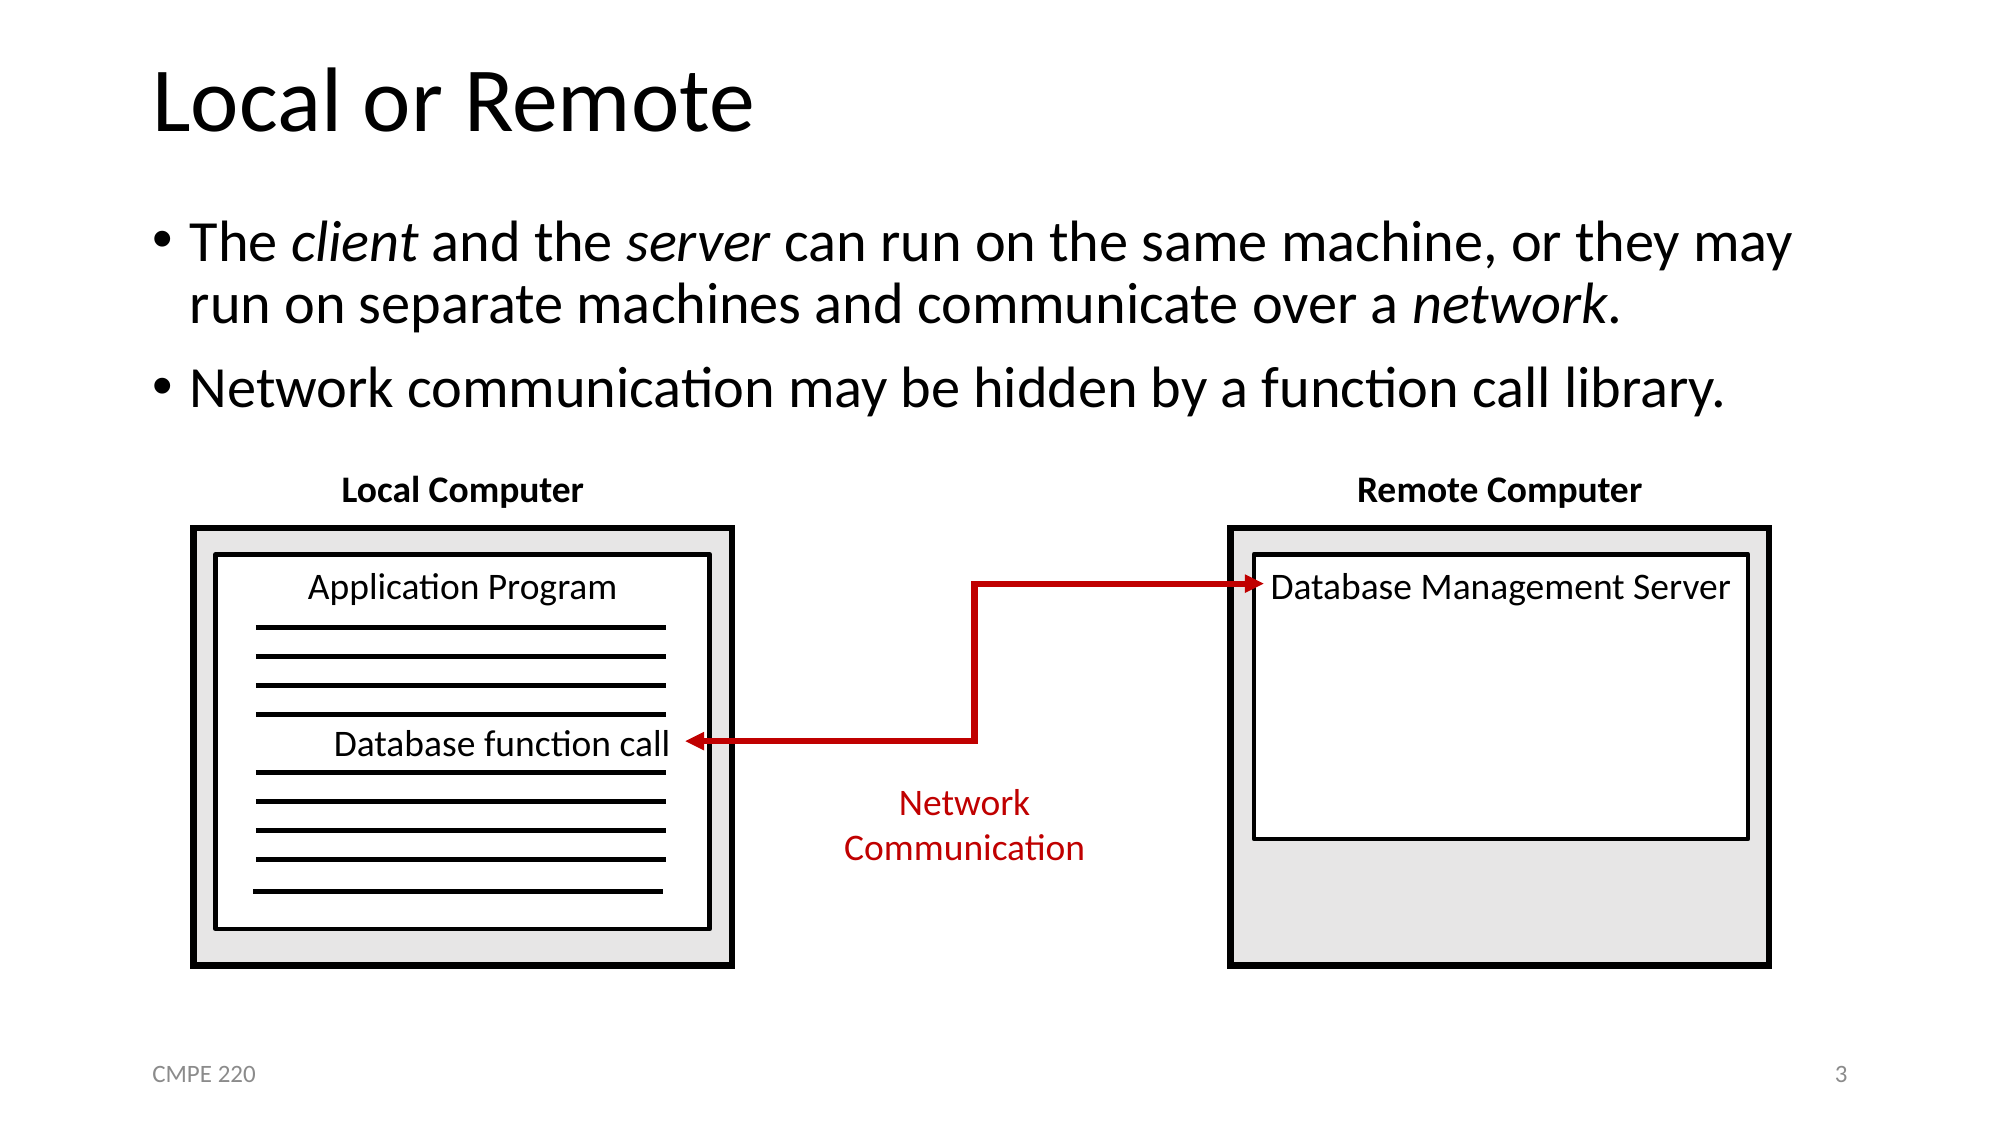

# Local or Remote
The client and the server can run on the same machine, or they may run on separate machines and communicate over a network.
Network communication may be hidden by a function call library.
Local Computer
Remote Computer

Application Program

Database Management Server

Database function call
Network
Communication
CMPE 220
3